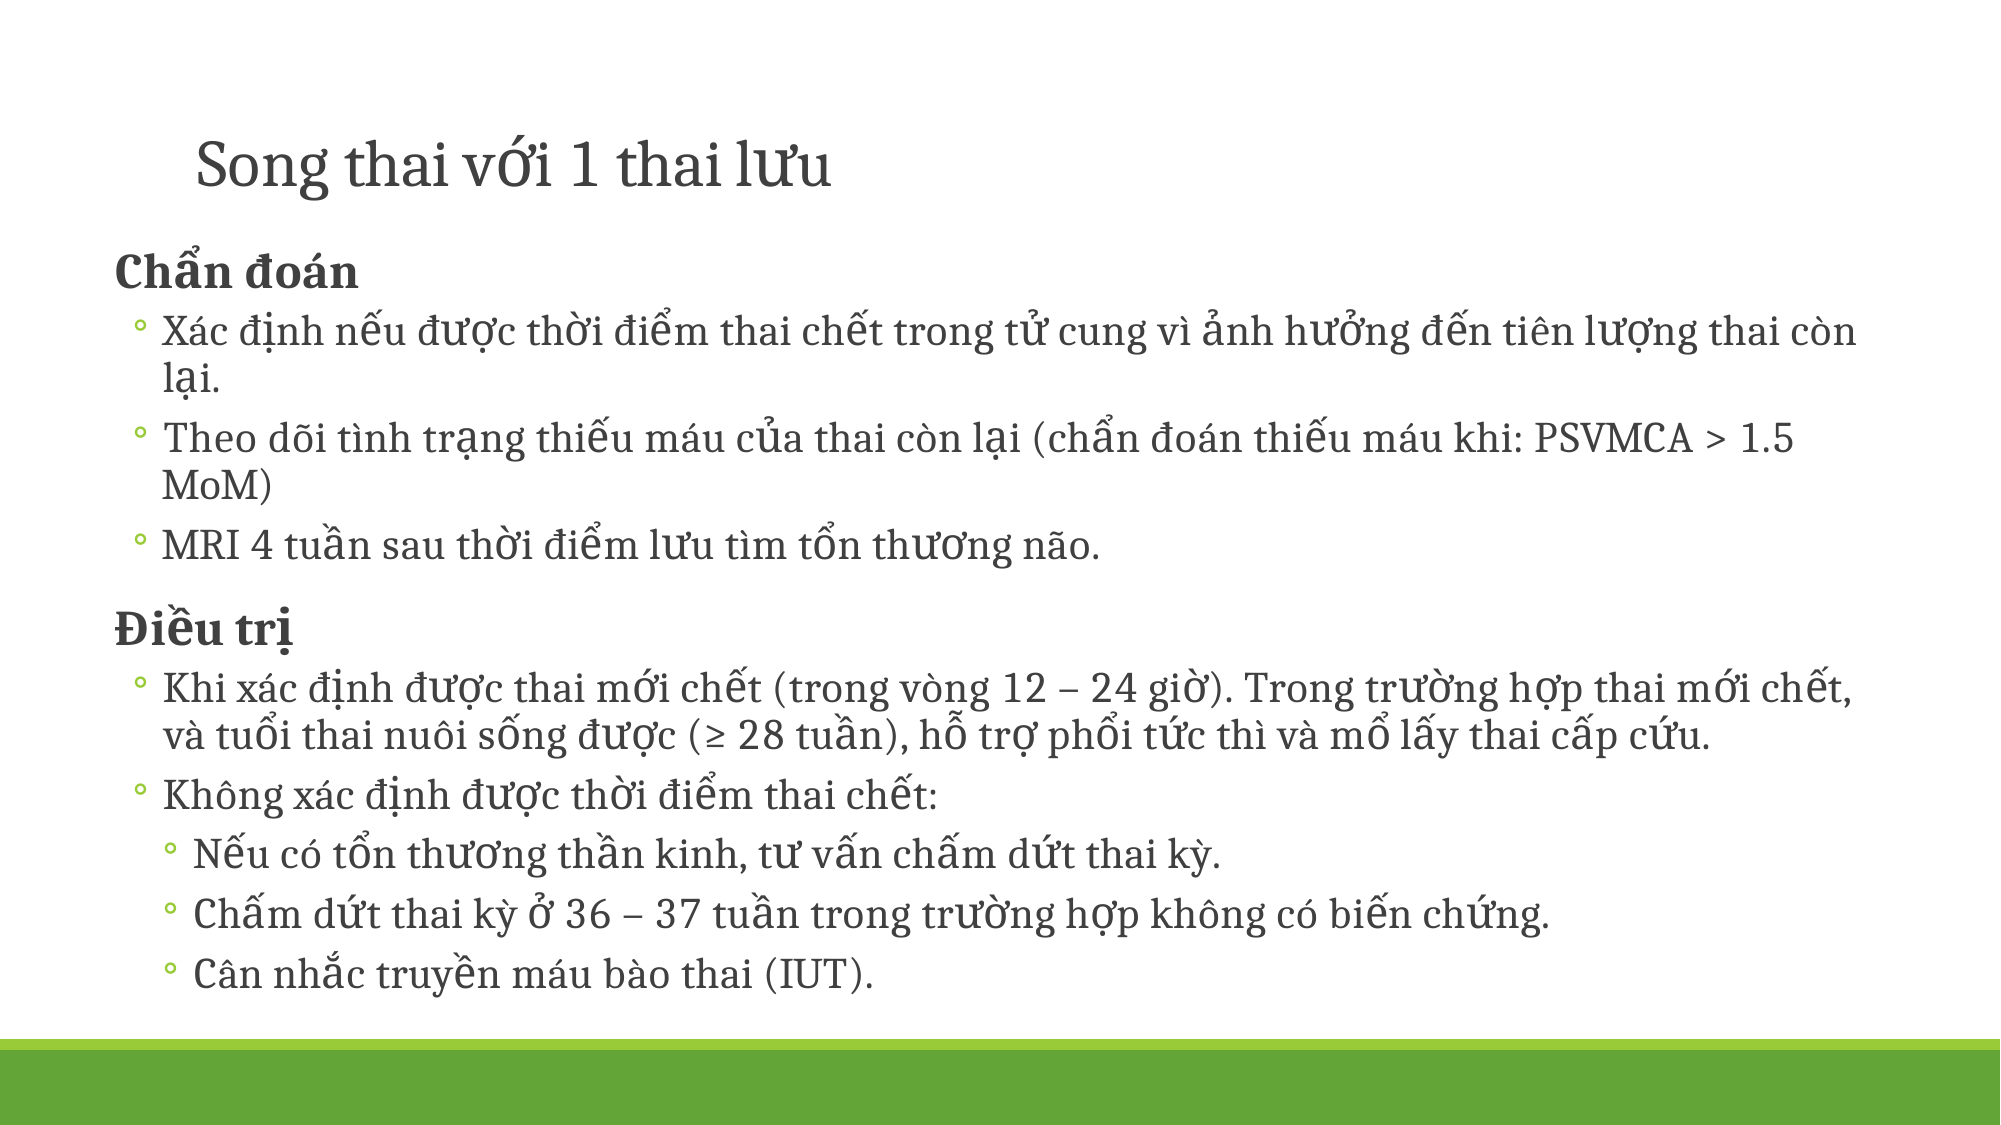

# Song thai với 1 thai lưu
Chẩn đoán
Xác định nếu được thời điểm thai chết trong tử cung vì ảnh hưởng đến tiên lượng thai còn lại.
Theo dõi tình trạng thiếu máu của thai còn lại (chẩn đoán thiếu máu khi: PSVMCA > 1.5 MoM)
MRI 4 tuần sau thời điểm lưu tìm tổn thương não.
Điều trị
Khi xác định được thai mới chết (trong vòng 12 – 24 giờ). Trong trường hợp thai mới chết, và tuổi thai nuôi sống được (≥ 28 tuần), hỗ trợ phổi tức thì và mổ lấy thai cấp cứu.
Không xác định được thời điểm thai chết:
Nếu có tổn thương thần kinh, tư vấn chấm dứt thai kỳ.
Chấm dứt thai kỳ ở 36 – 37 tuần trong trường hợp không có biến chứng.
Cân nhắc truyền máu bào thai (IUT).